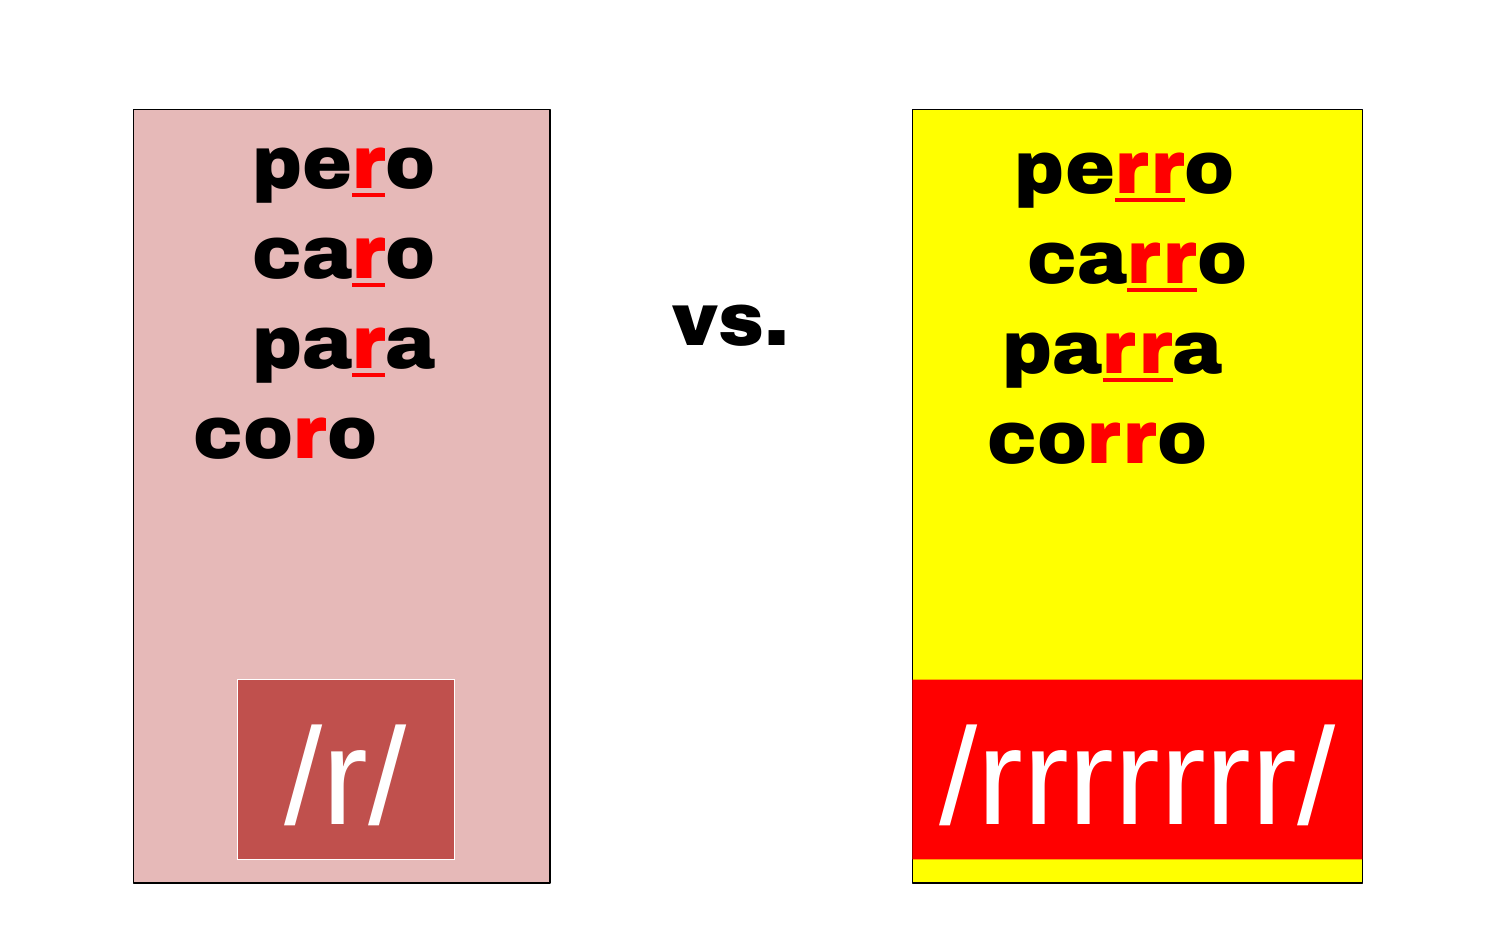

pero
caro
para
coro

perro
carro
parra
corro
vs.
/r/
/rrrrrrr/
/rrrrr/